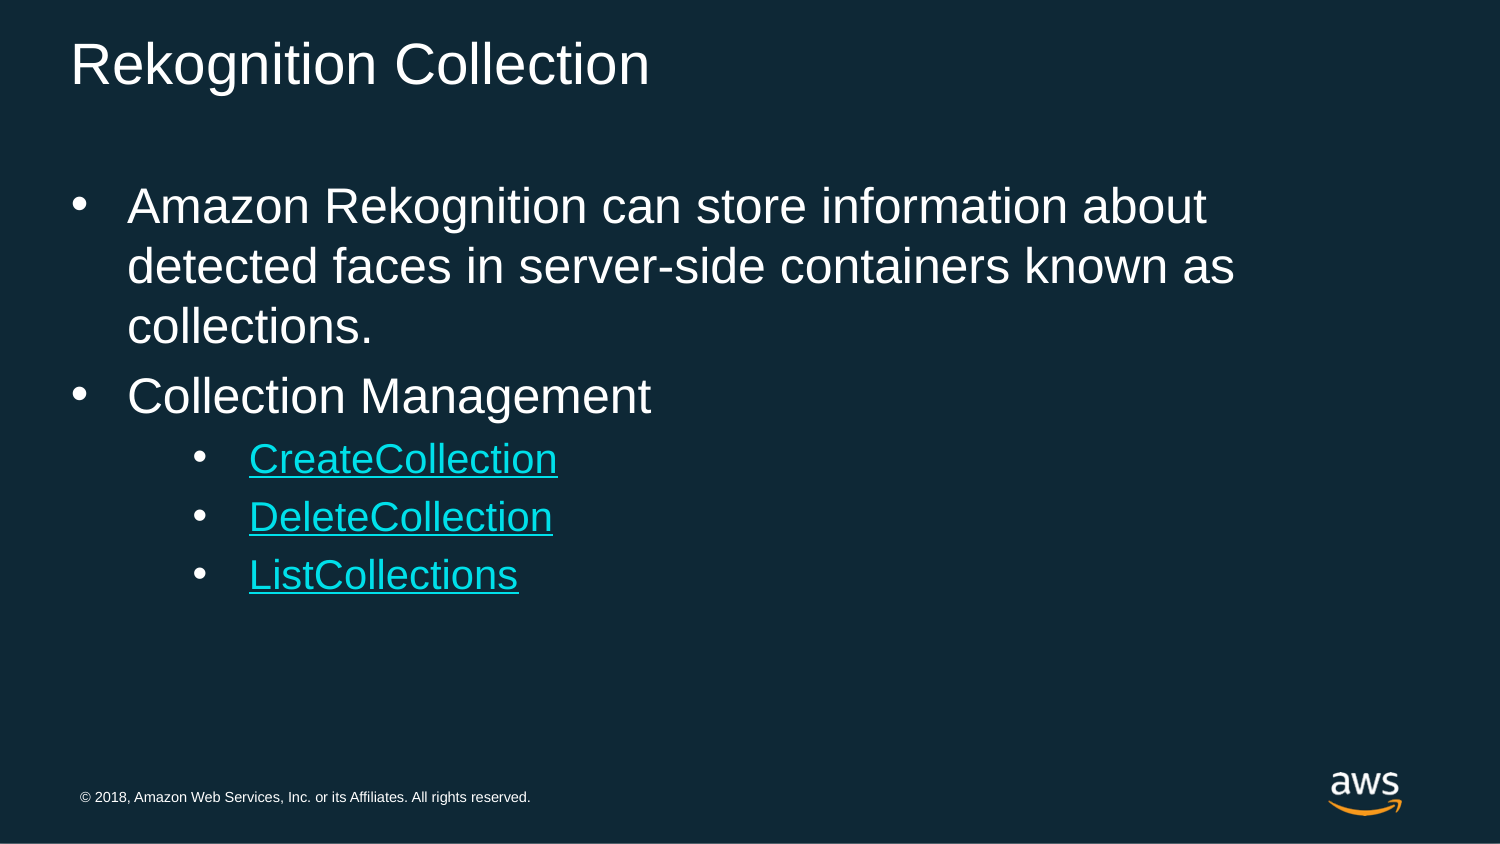

# Rekognition Collection
Amazon Rekognition can store information about detected faces in server-side containers known as collections.
Collection Management
CreateCollection
DeleteCollection
ListCollections